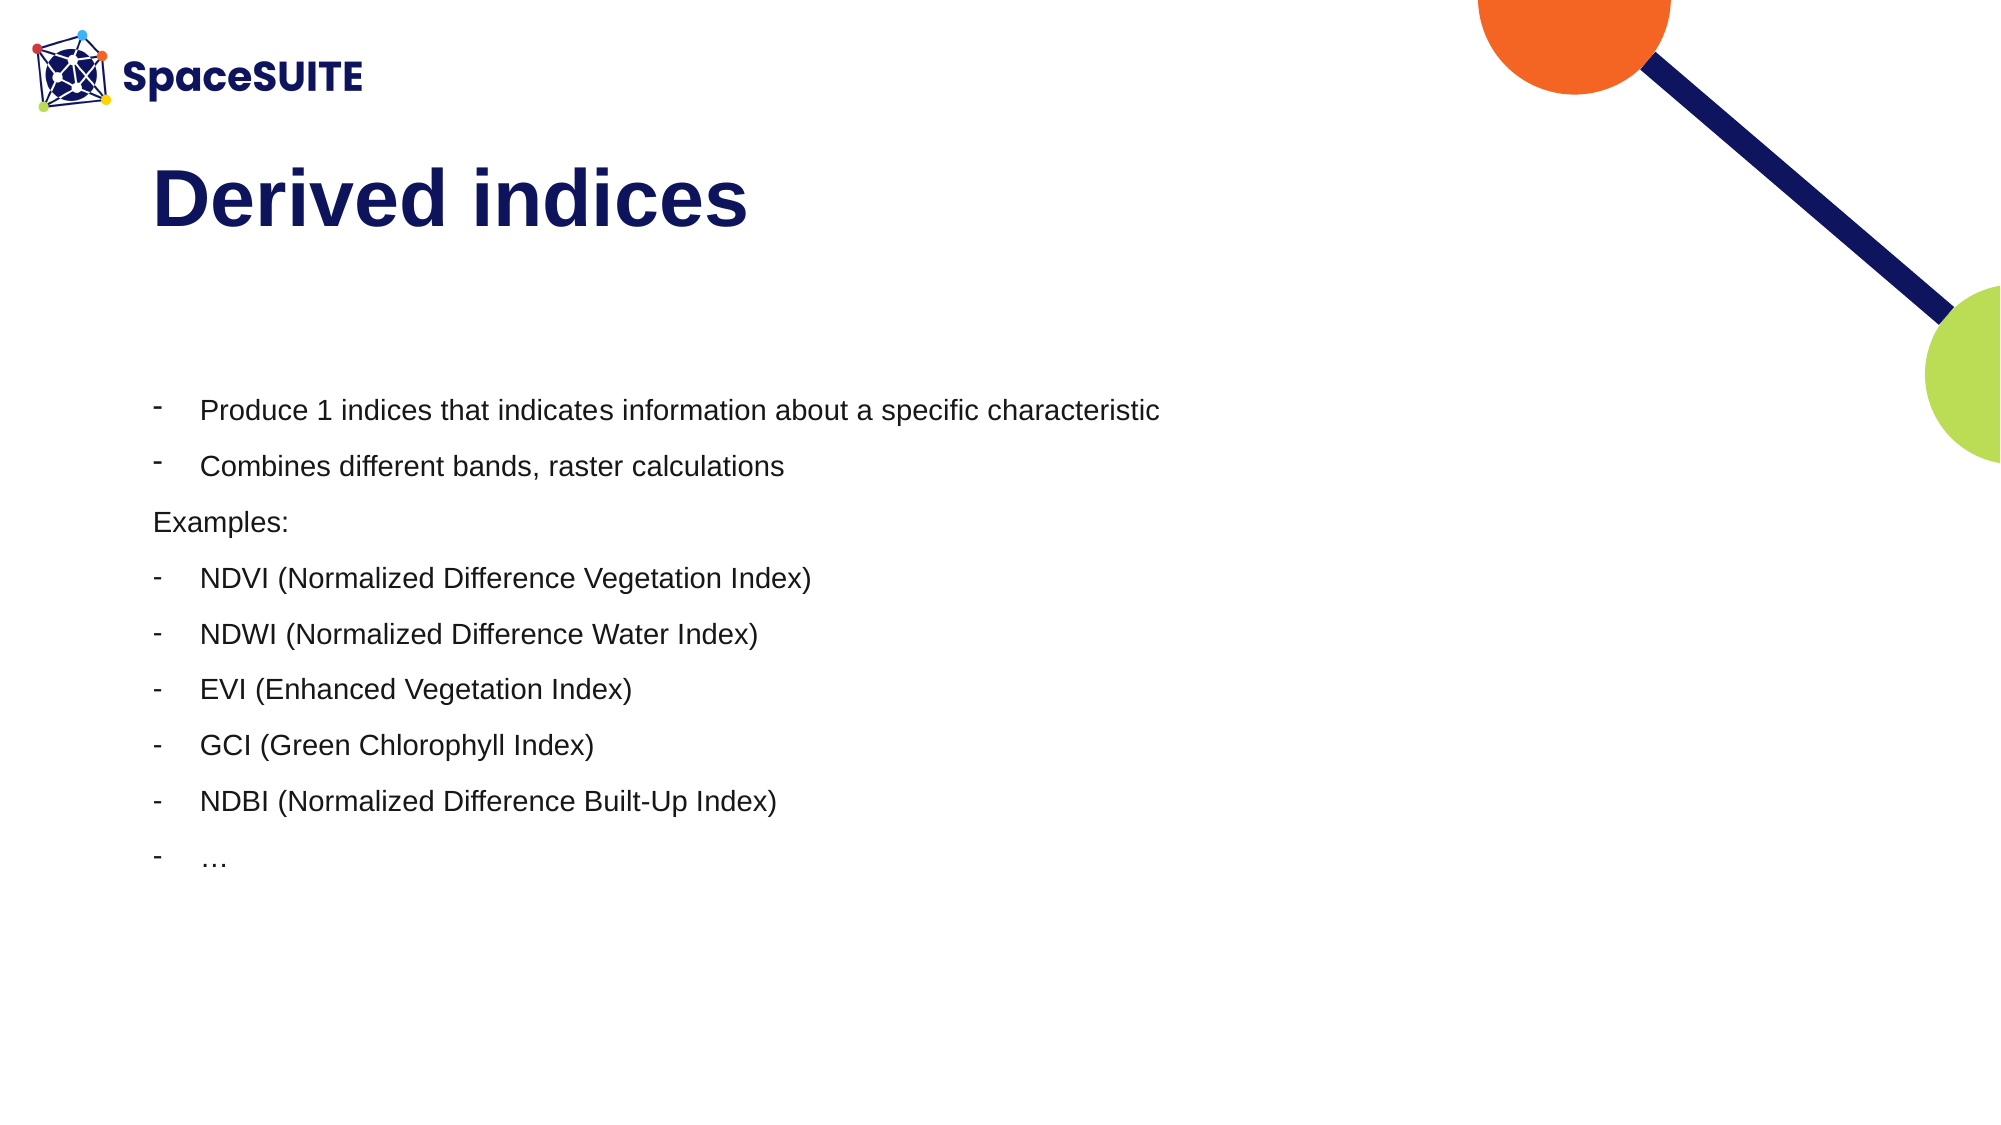

# Derived indices

Produce 1 indices that indicates information about a specific characteristic
Combines different bands, raster calculations
Examples:
NDVI (Normalized Difference Vegetation Index)
NDWI (Normalized Difference Water Index)
EVI (Enhanced Vegetation Index)
GCI (Green Chlorophyll Index)
NDBI (Normalized Difference Built-Up Index)
…